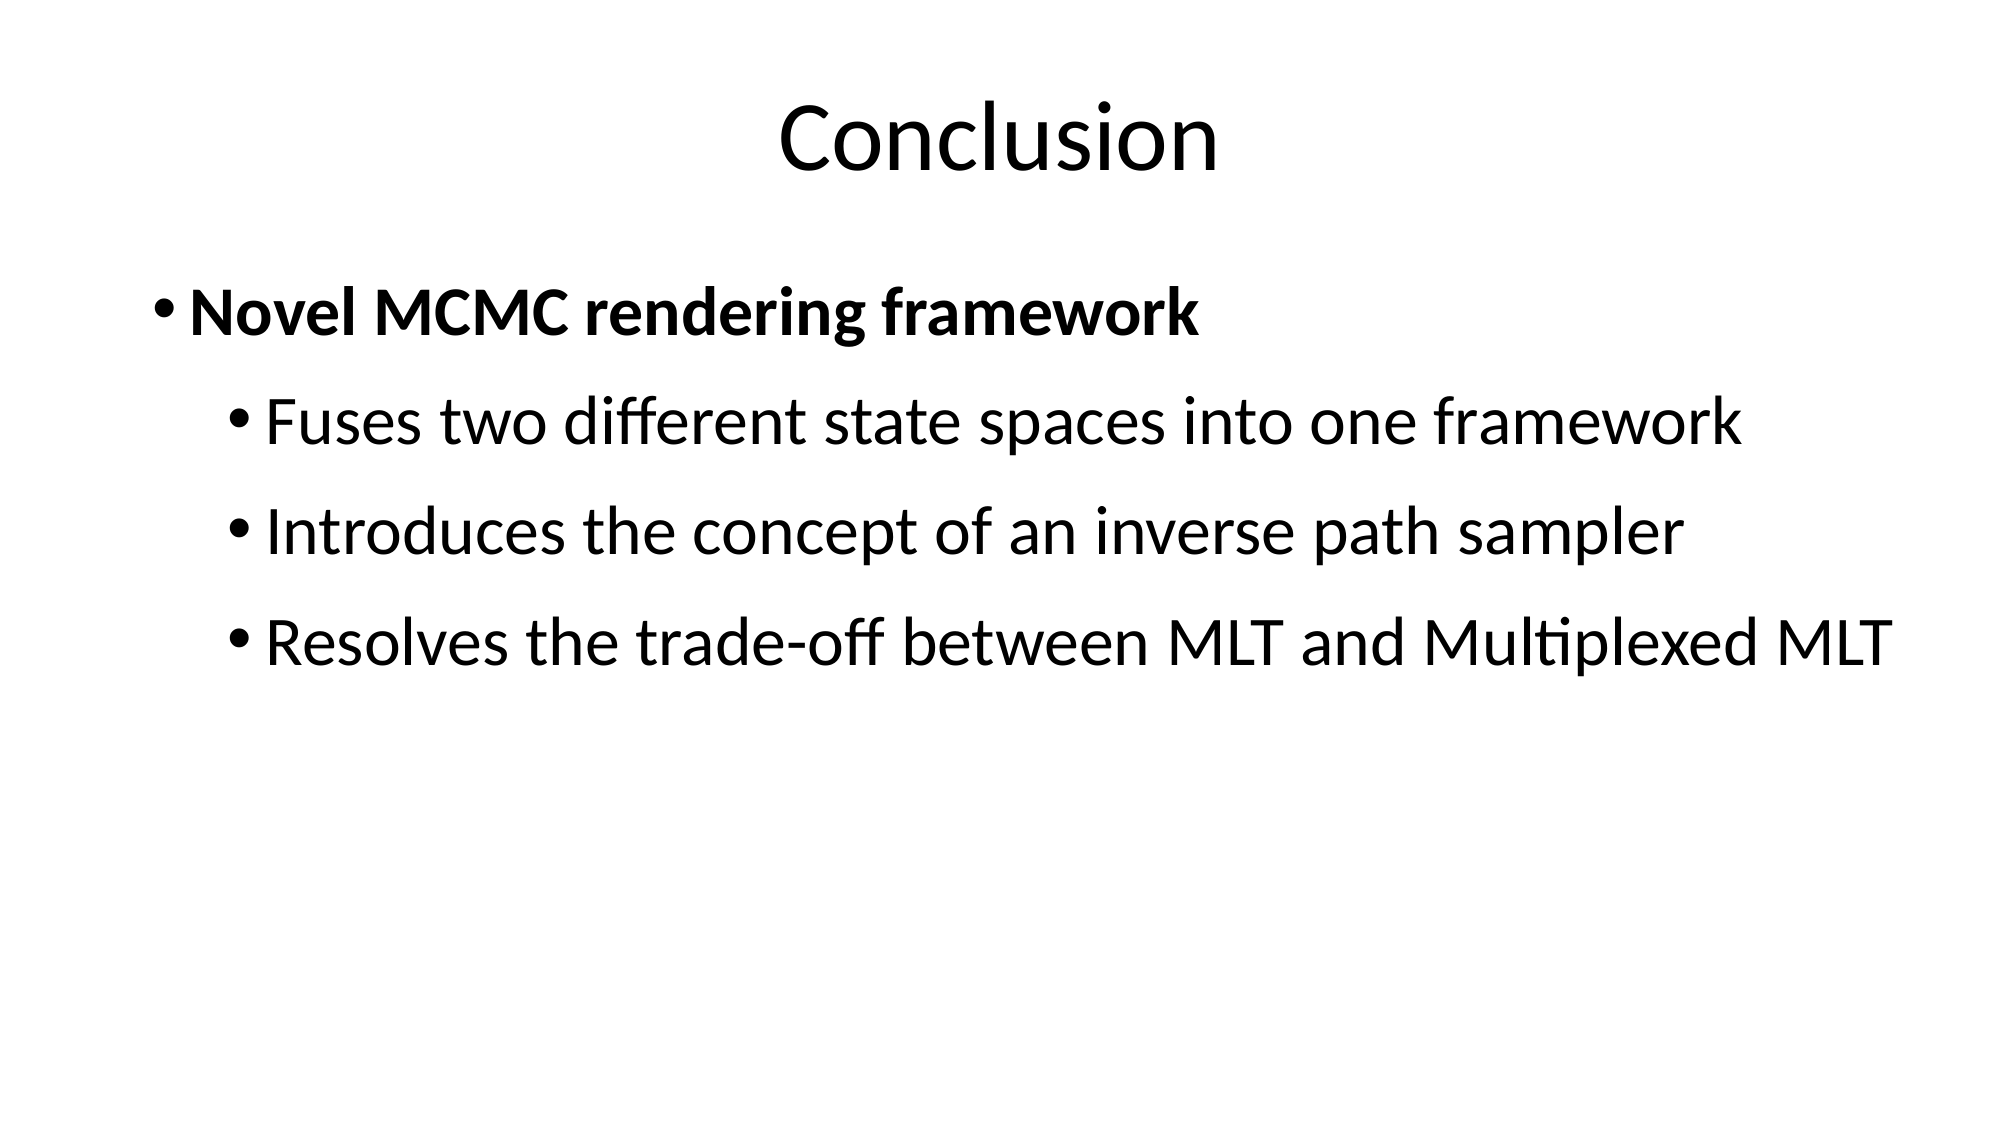

# Conclusion
Novel MCMC rendering framework
Fuses two different state spaces into one framework
Introduces the concept of an inverse path sampler
Resolves the trade-off between MLT and Multiplexed MLT